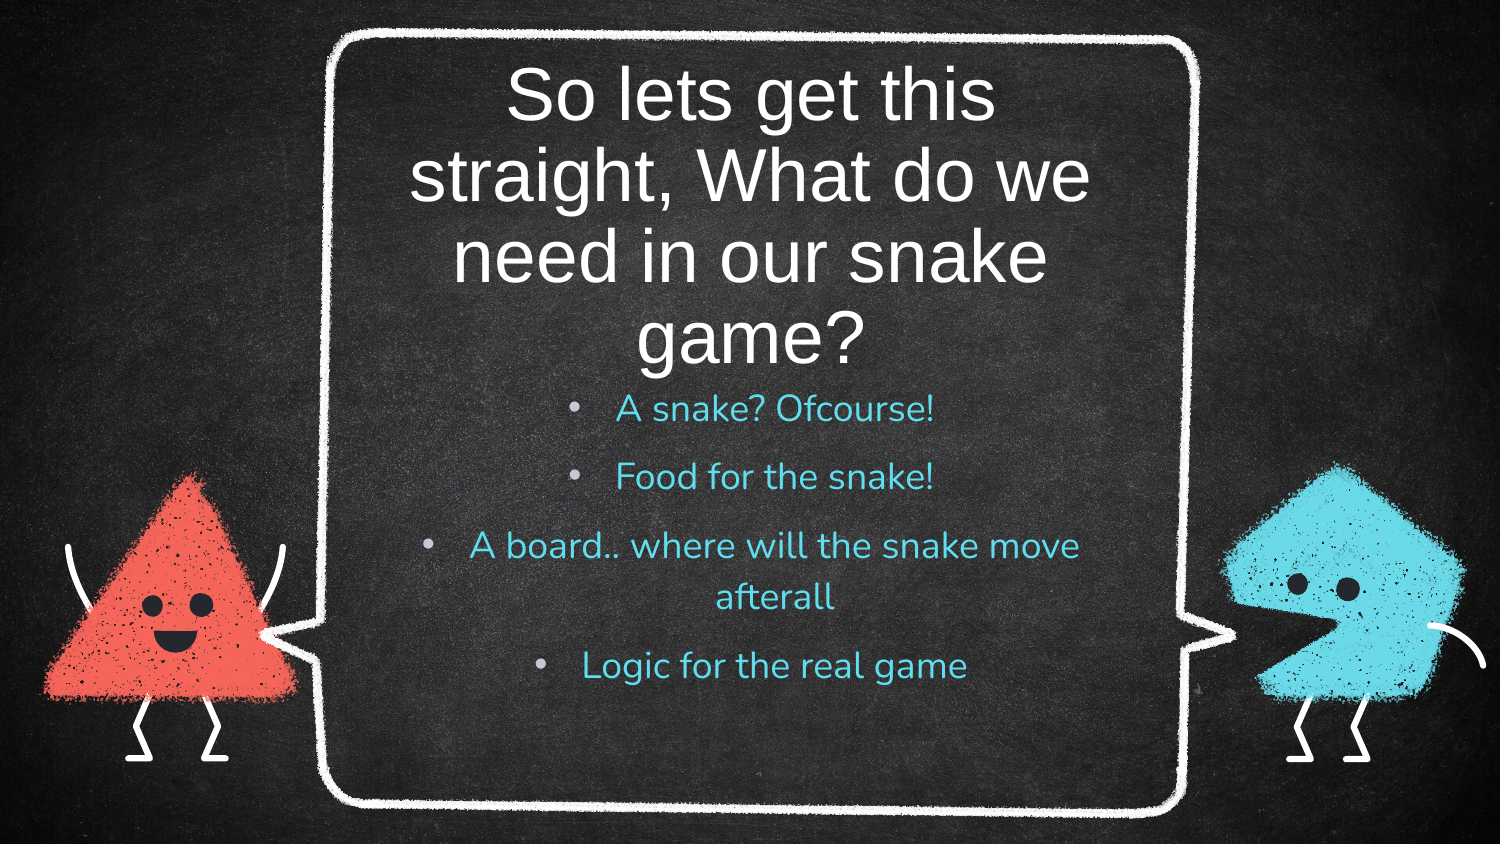

# So lets get this straight, What do we need in our snake game?

A snake? Ofcourse!
Food for the snake!
A board.. where will the snake move afterall
Logic for the real game